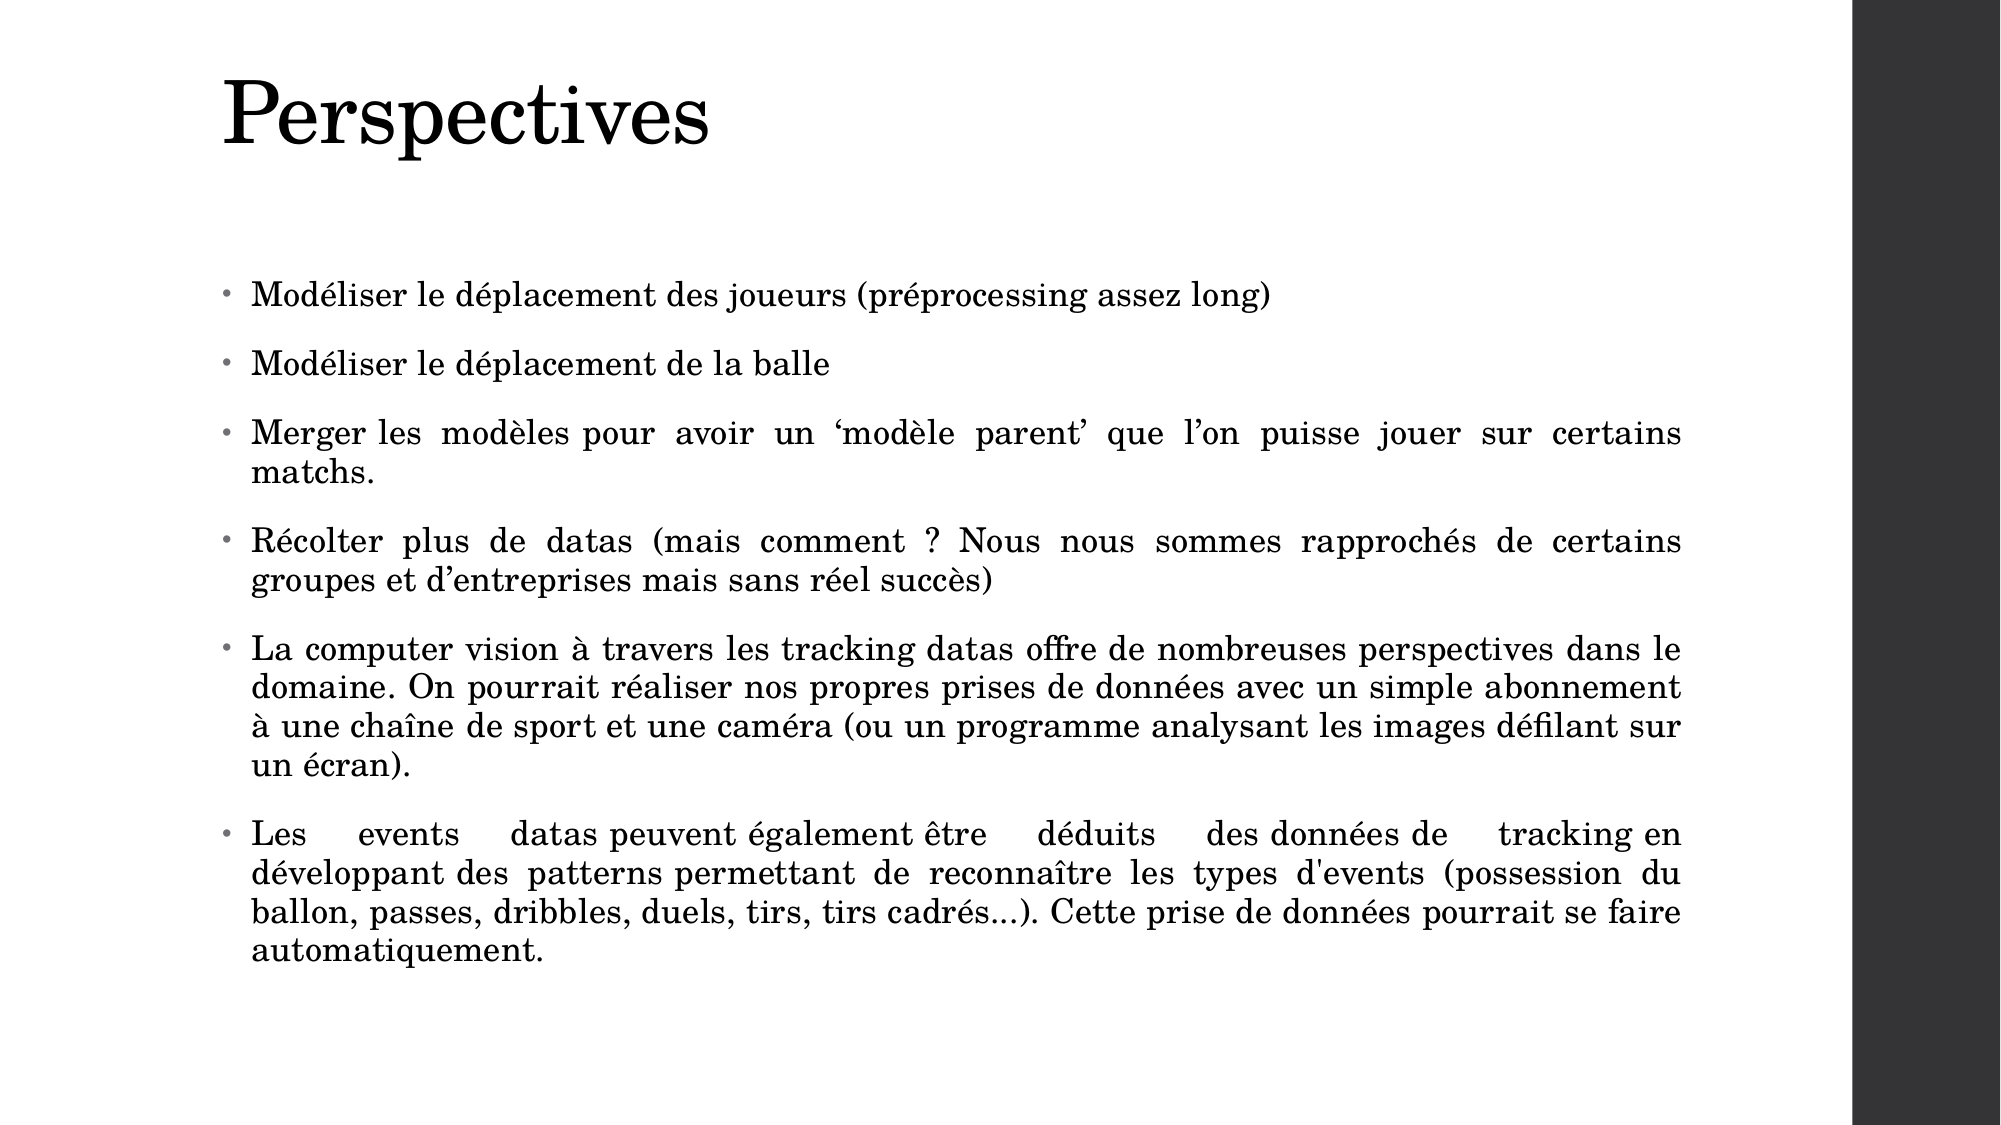

# Perspectives
Modéliser le déplacement des joueurs (préprocessing assez long)
Modéliser le déplacement de la balle
Merger les modèles pour avoir un ‘modèle parent’ que l’on puisse jouer sur certains matchs.
Récolter plus de datas (mais comment ? Nous nous sommes rapprochés de certains groupes et d’entreprises mais sans réel succès)
La computer vision à travers les tracking datas offre de nombreuses perspectives dans le domaine. On pourrait réaliser nos propres prises de données avec un simple abonnement à une chaîne de sport et une caméra (ou un programme analysant les images défilant sur un écran).
Les events datas peuvent également être déduits des données de tracking en développant des patterns permettant de reconnaître les types d'events (possession du ballon, passes, dribbles, duels, tirs, tirs cadrés...). Cette prise de données pourrait se faire automatiquement.